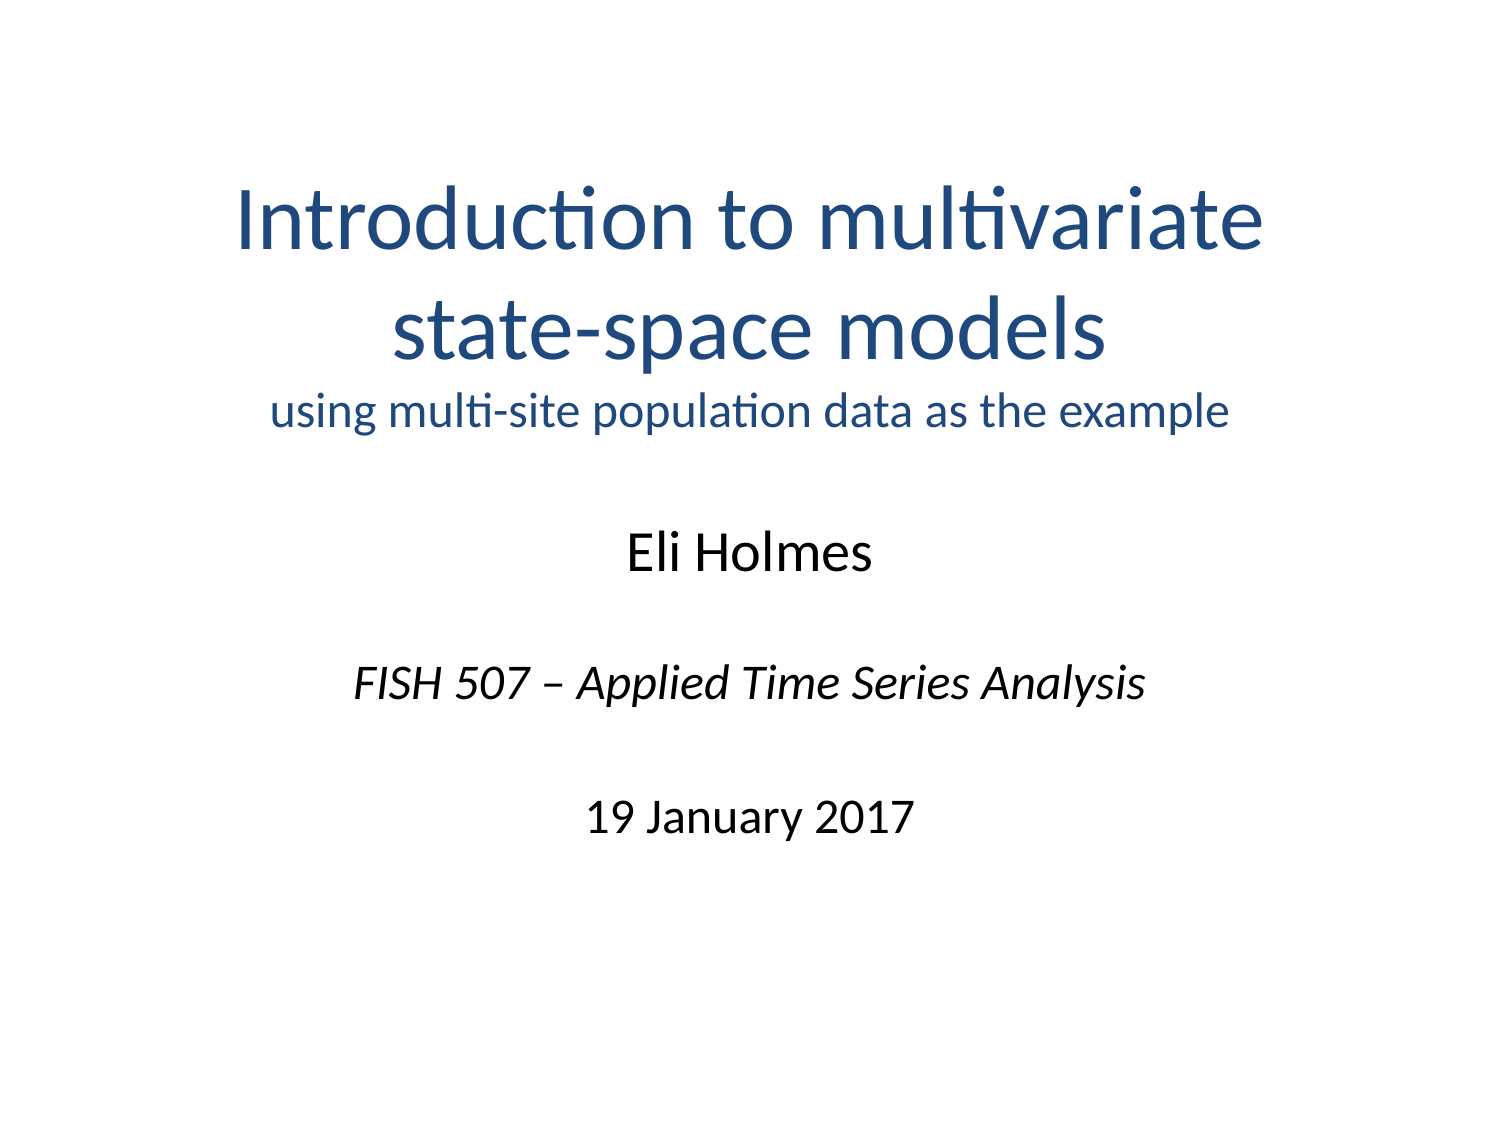

# Introduction to multivariate state-space models using multi-site population data as the example
Eli Holmes

FISH 507 – Applied Time Series Analysis

19 January 2017